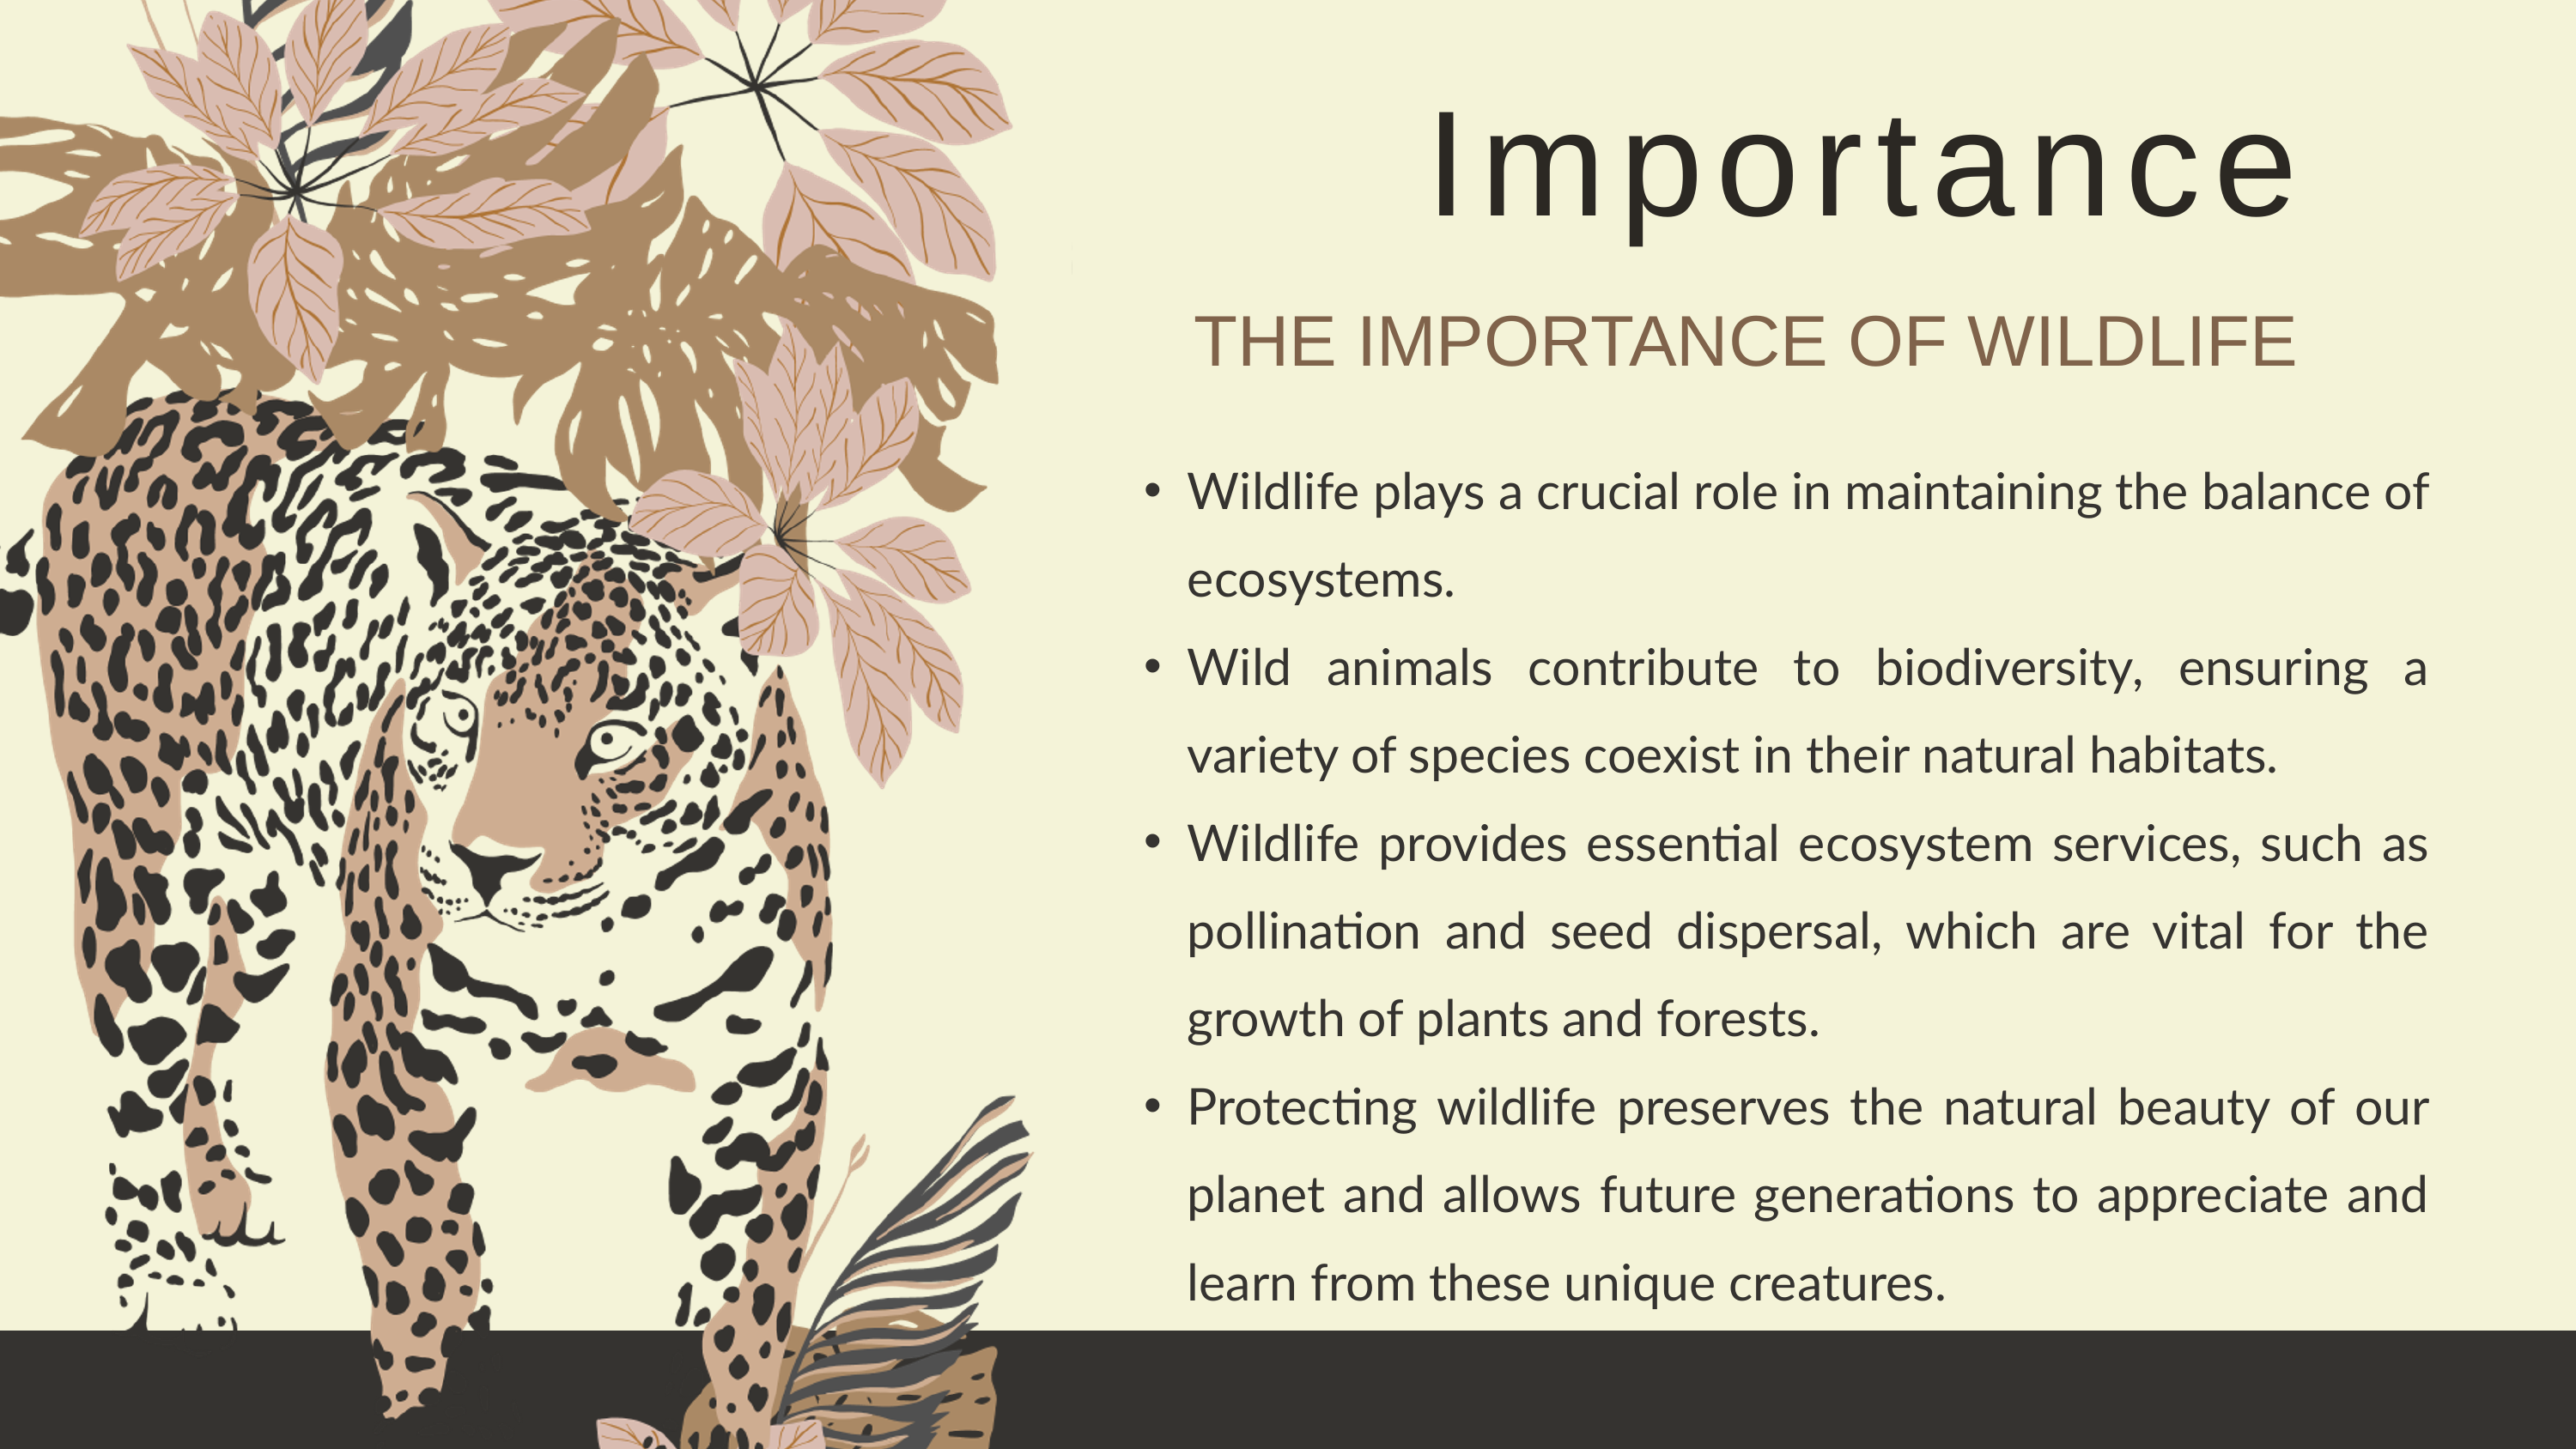

Importance
THE IMPORTANCE OF WILDLIFE
Wildlife plays a crucial role in maintaining the balance of ecosystems.
Wild animals contribute to biodiversity, ensuring a variety of species coexist in their natural habitats.
Wildlife provides essential ecosystem services, such as pollination and seed dispersal, which are vital for the growth of plants and forests.
Protecting wildlife preserves the natural beauty of our planet and allows future generations to appreciate and learn from these unique creatures.